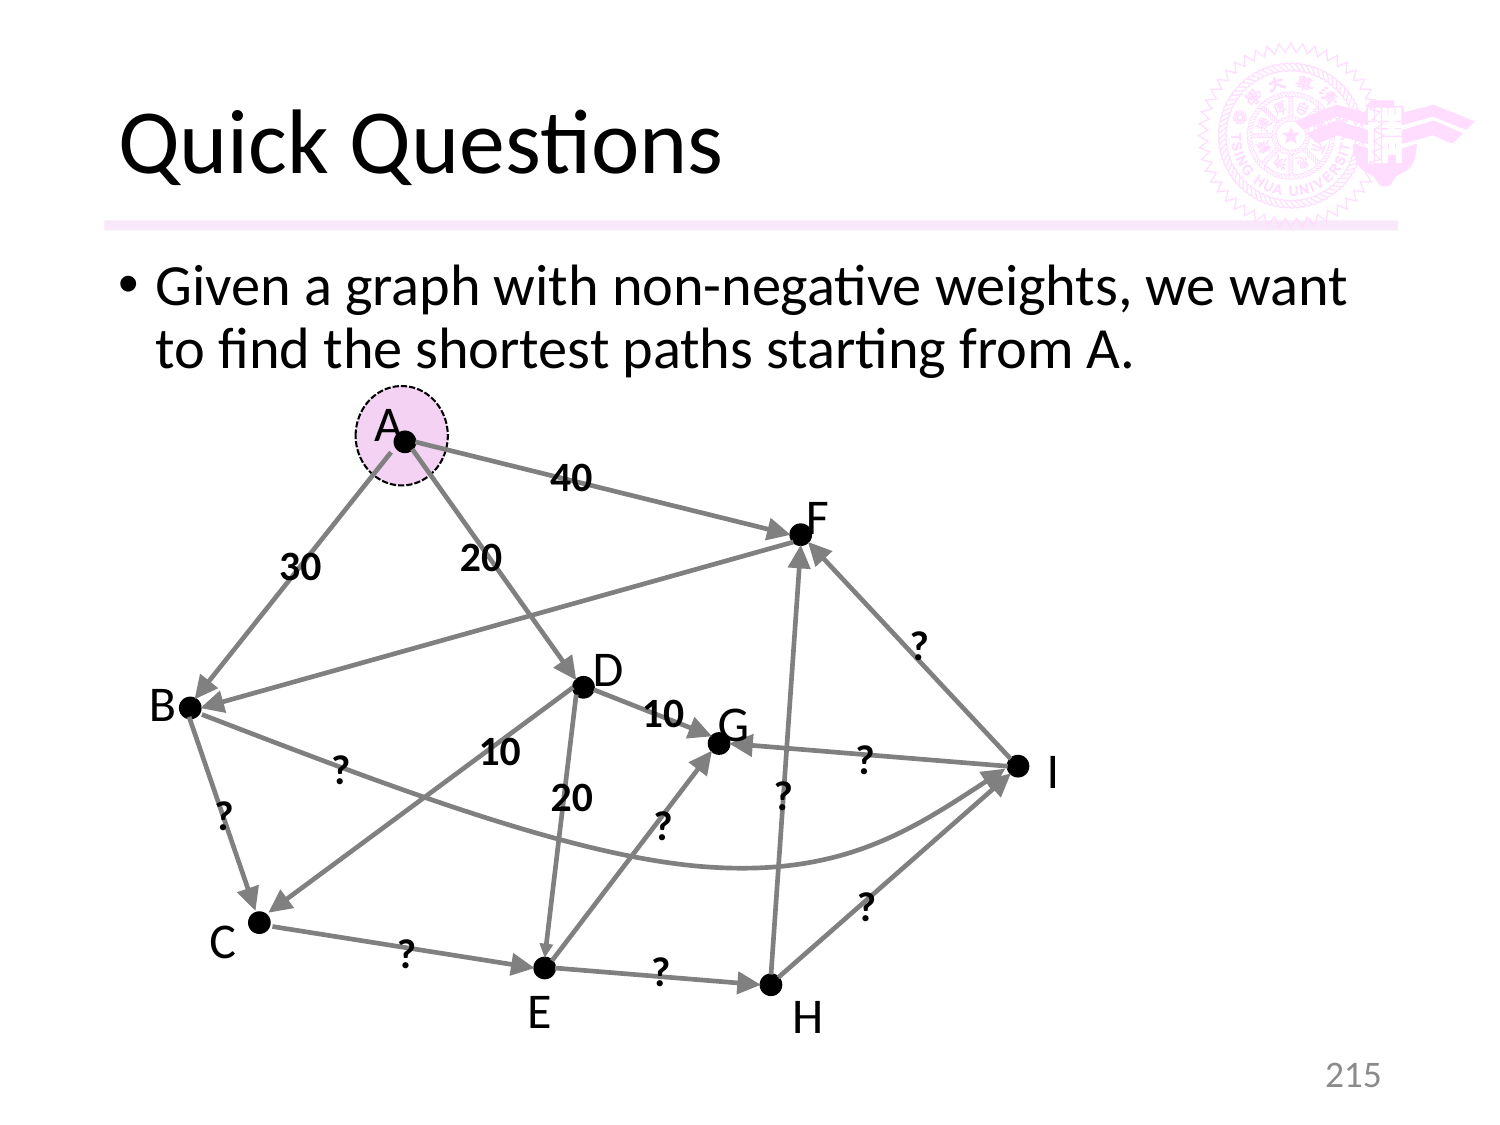

# Quick Questions
Given a graph with non-negative weights, we want to find the shortest paths starting from A.
A

40
F
20

30
?
D

B

10
G

10
?
I

?

?
20
?
?
?
C

?
?

E

H

215